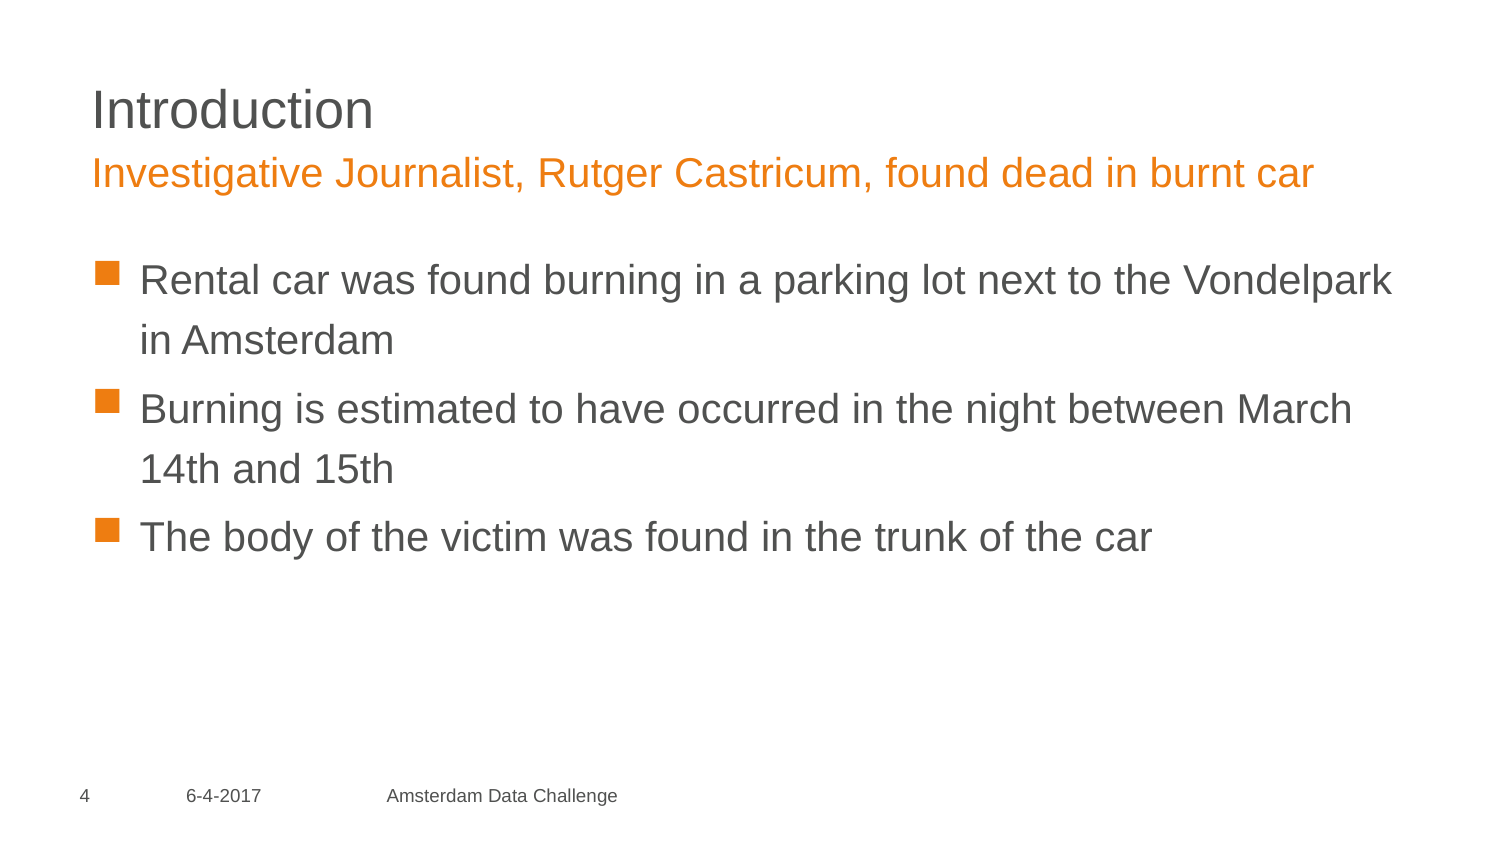

# Introduction
Investigative Journalist, Rutger Castricum, found dead in burnt car
Rental car was found burning in a parking lot next to the Vondelpark in Amsterdam
Burning is estimated to have occurred in the night between March 14th and 15th
The body of the victim was found in the trunk of the car
4
6-4-2017
Amsterdam Data Challenge